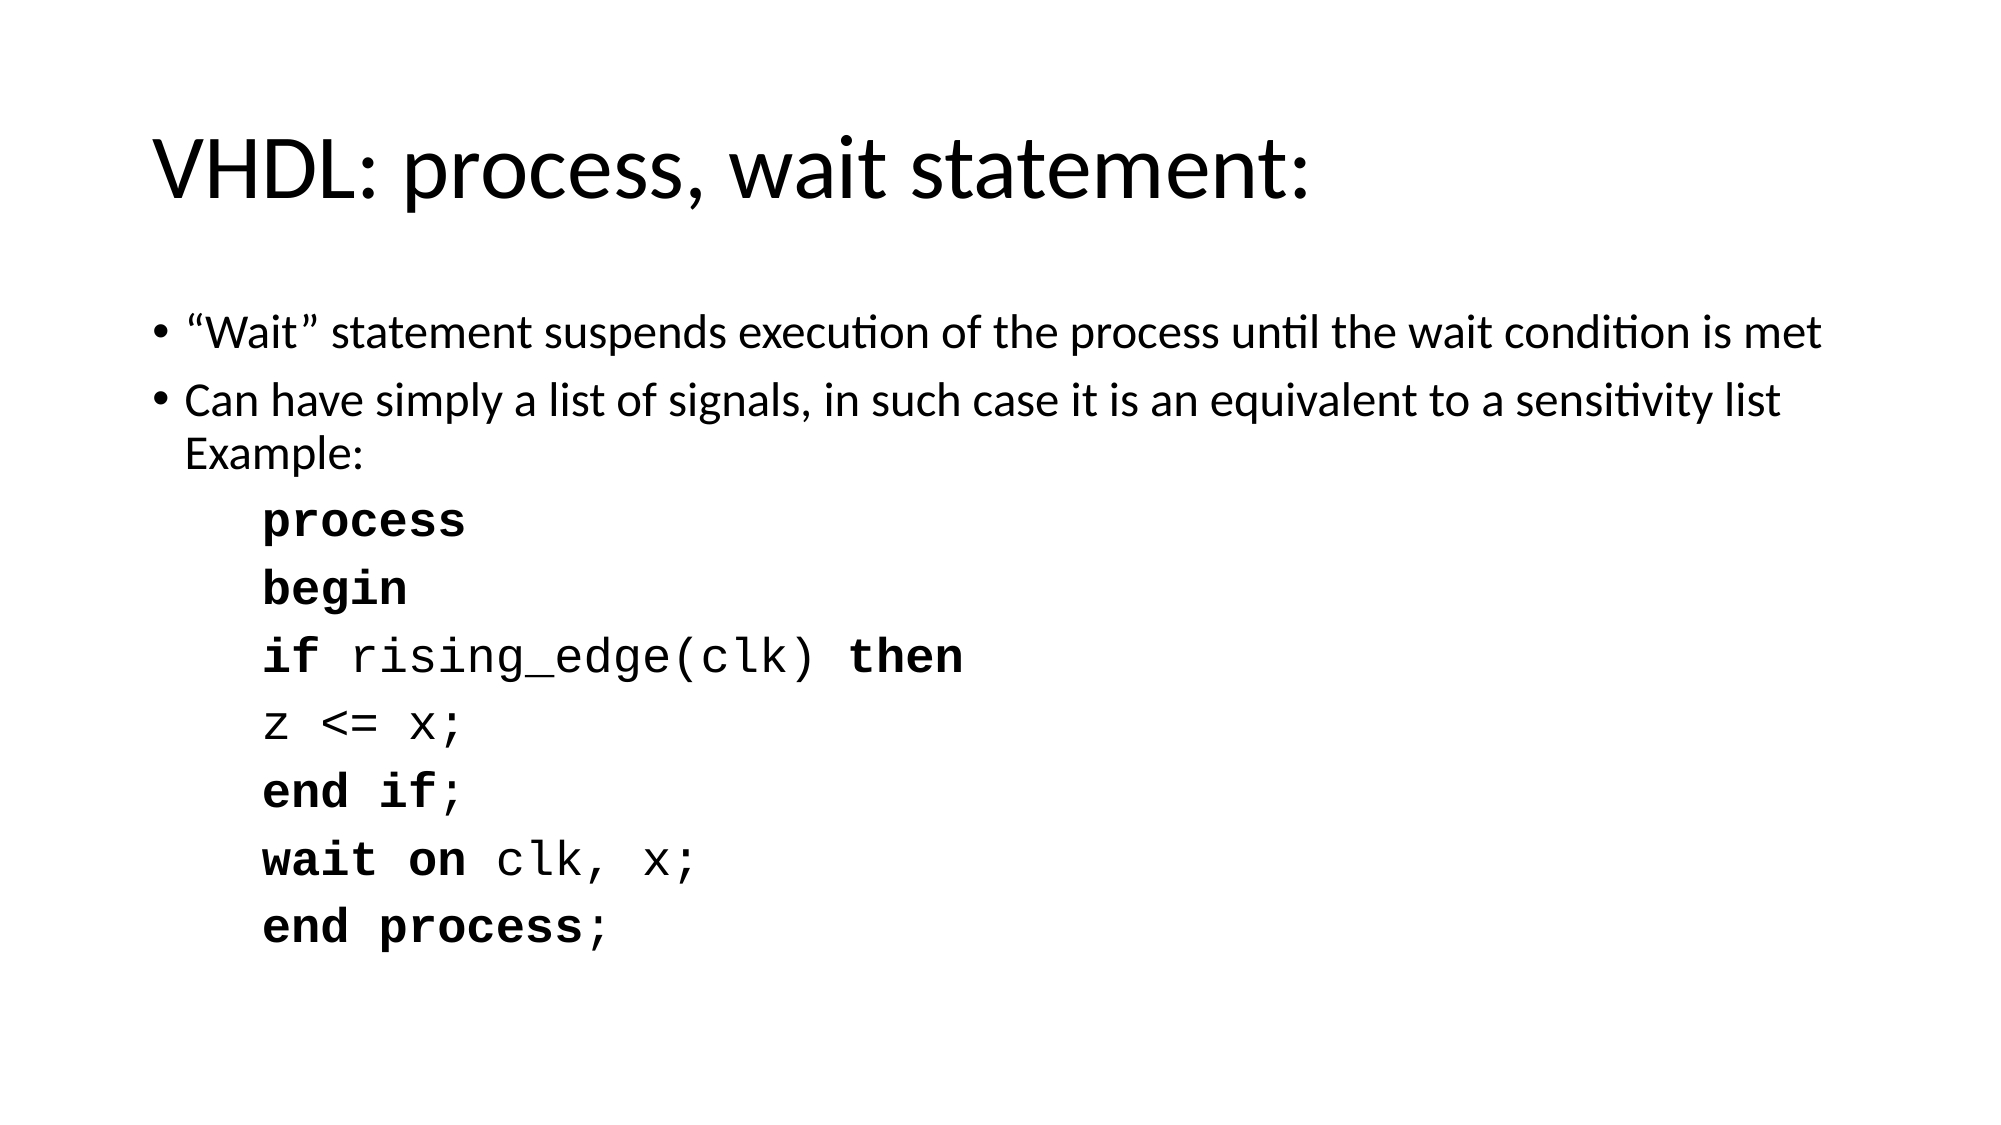

# VHDL: process, wait statement:
“Wait” statement suspends execution of the process until the wait condition is met
Can have simply a list of signals, in such case it is an equivalent to a sensitivity list Example:
	process
	begin
		if rising_edge(clk) then
			z <= x;
		end if;
		wait on clk, x;
	end process;